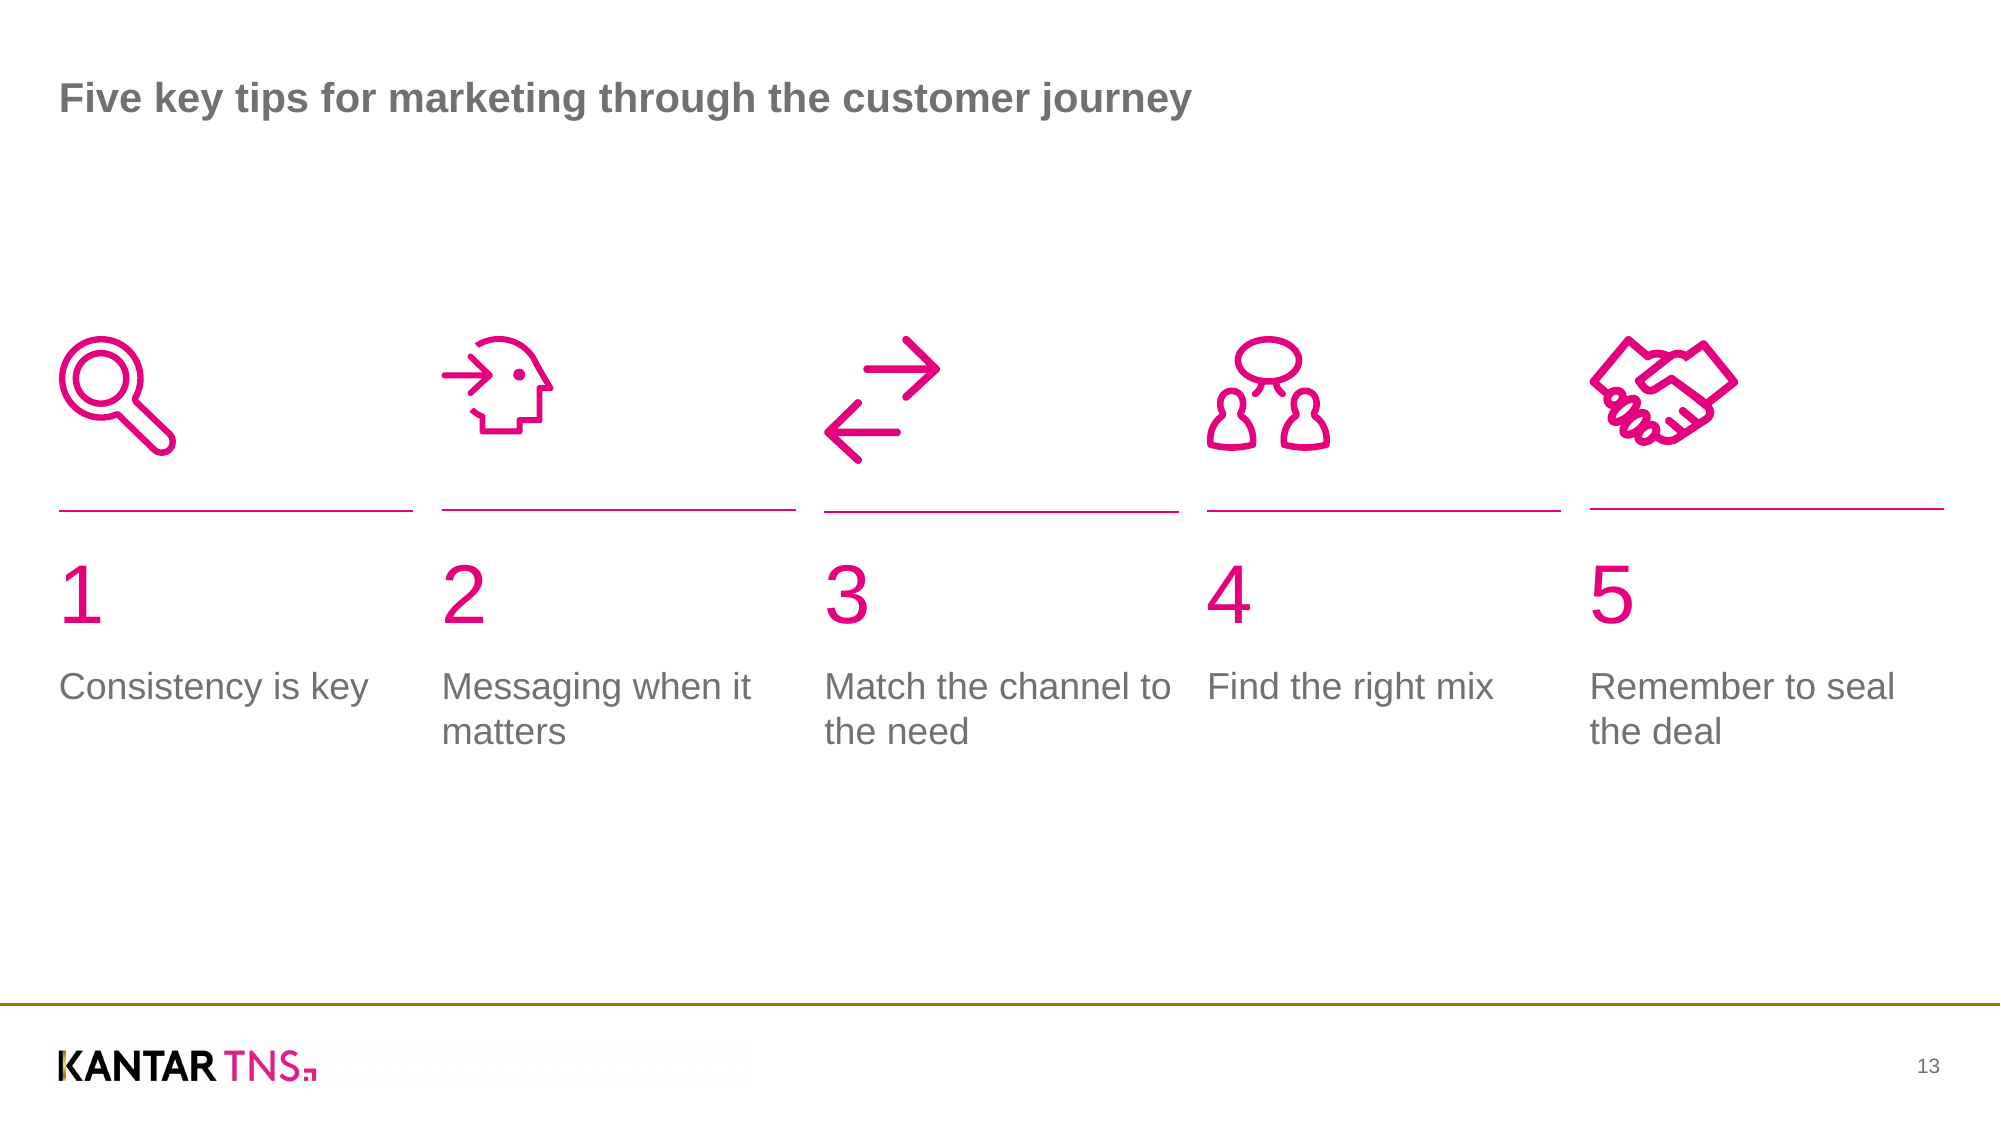

# Five key tips for marketing through the customer journey

1
2
3
4
5
Consistency is key
Messaging when it matters
Match the channel to the need
Find the right mix
Remember to seal the deal
13